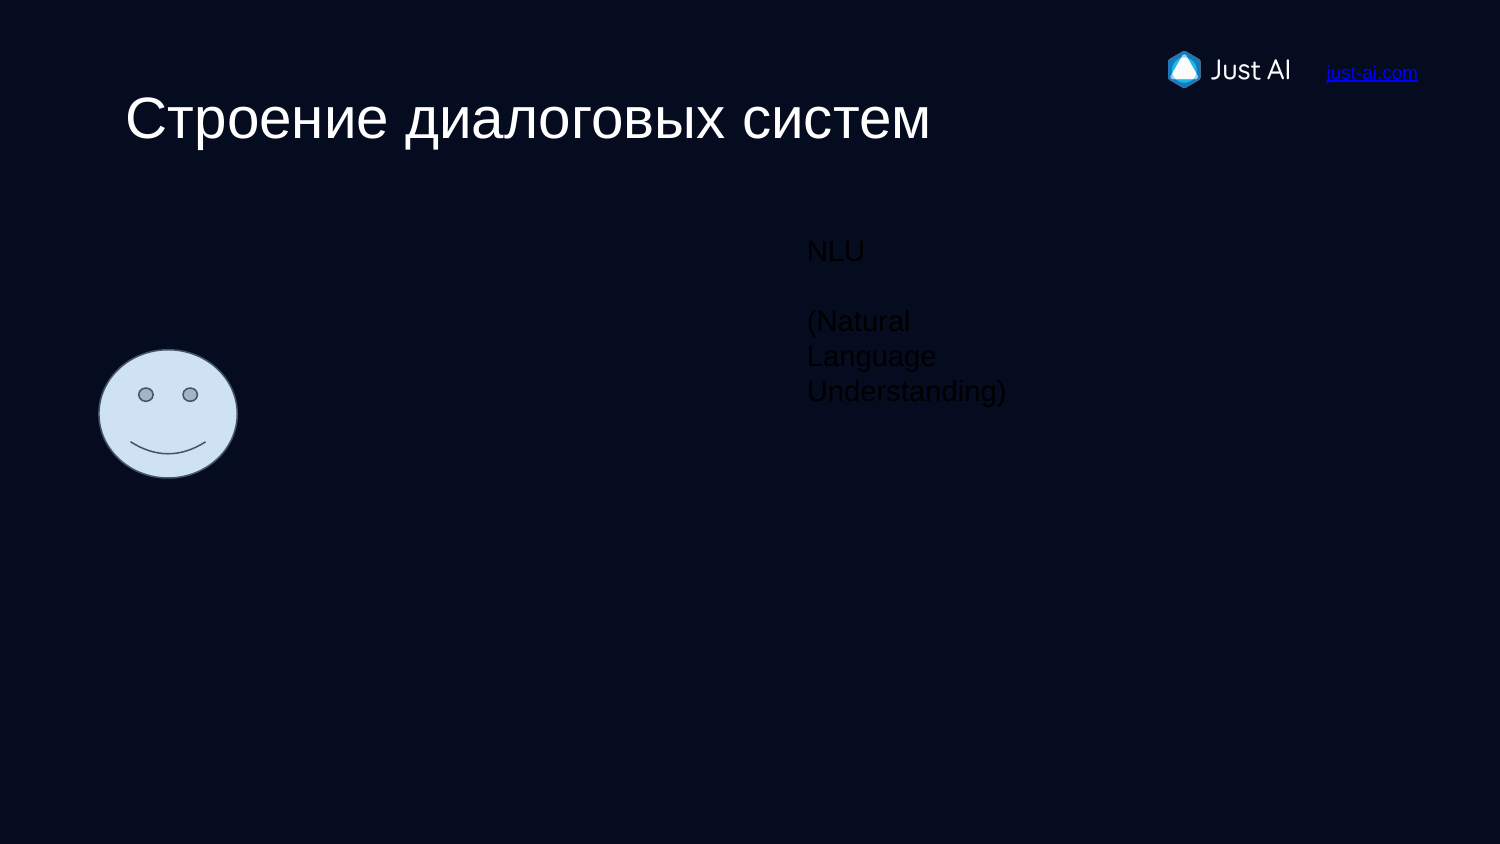

Строение диалоговых систем

NLU

(Natural
Language
Understanding)